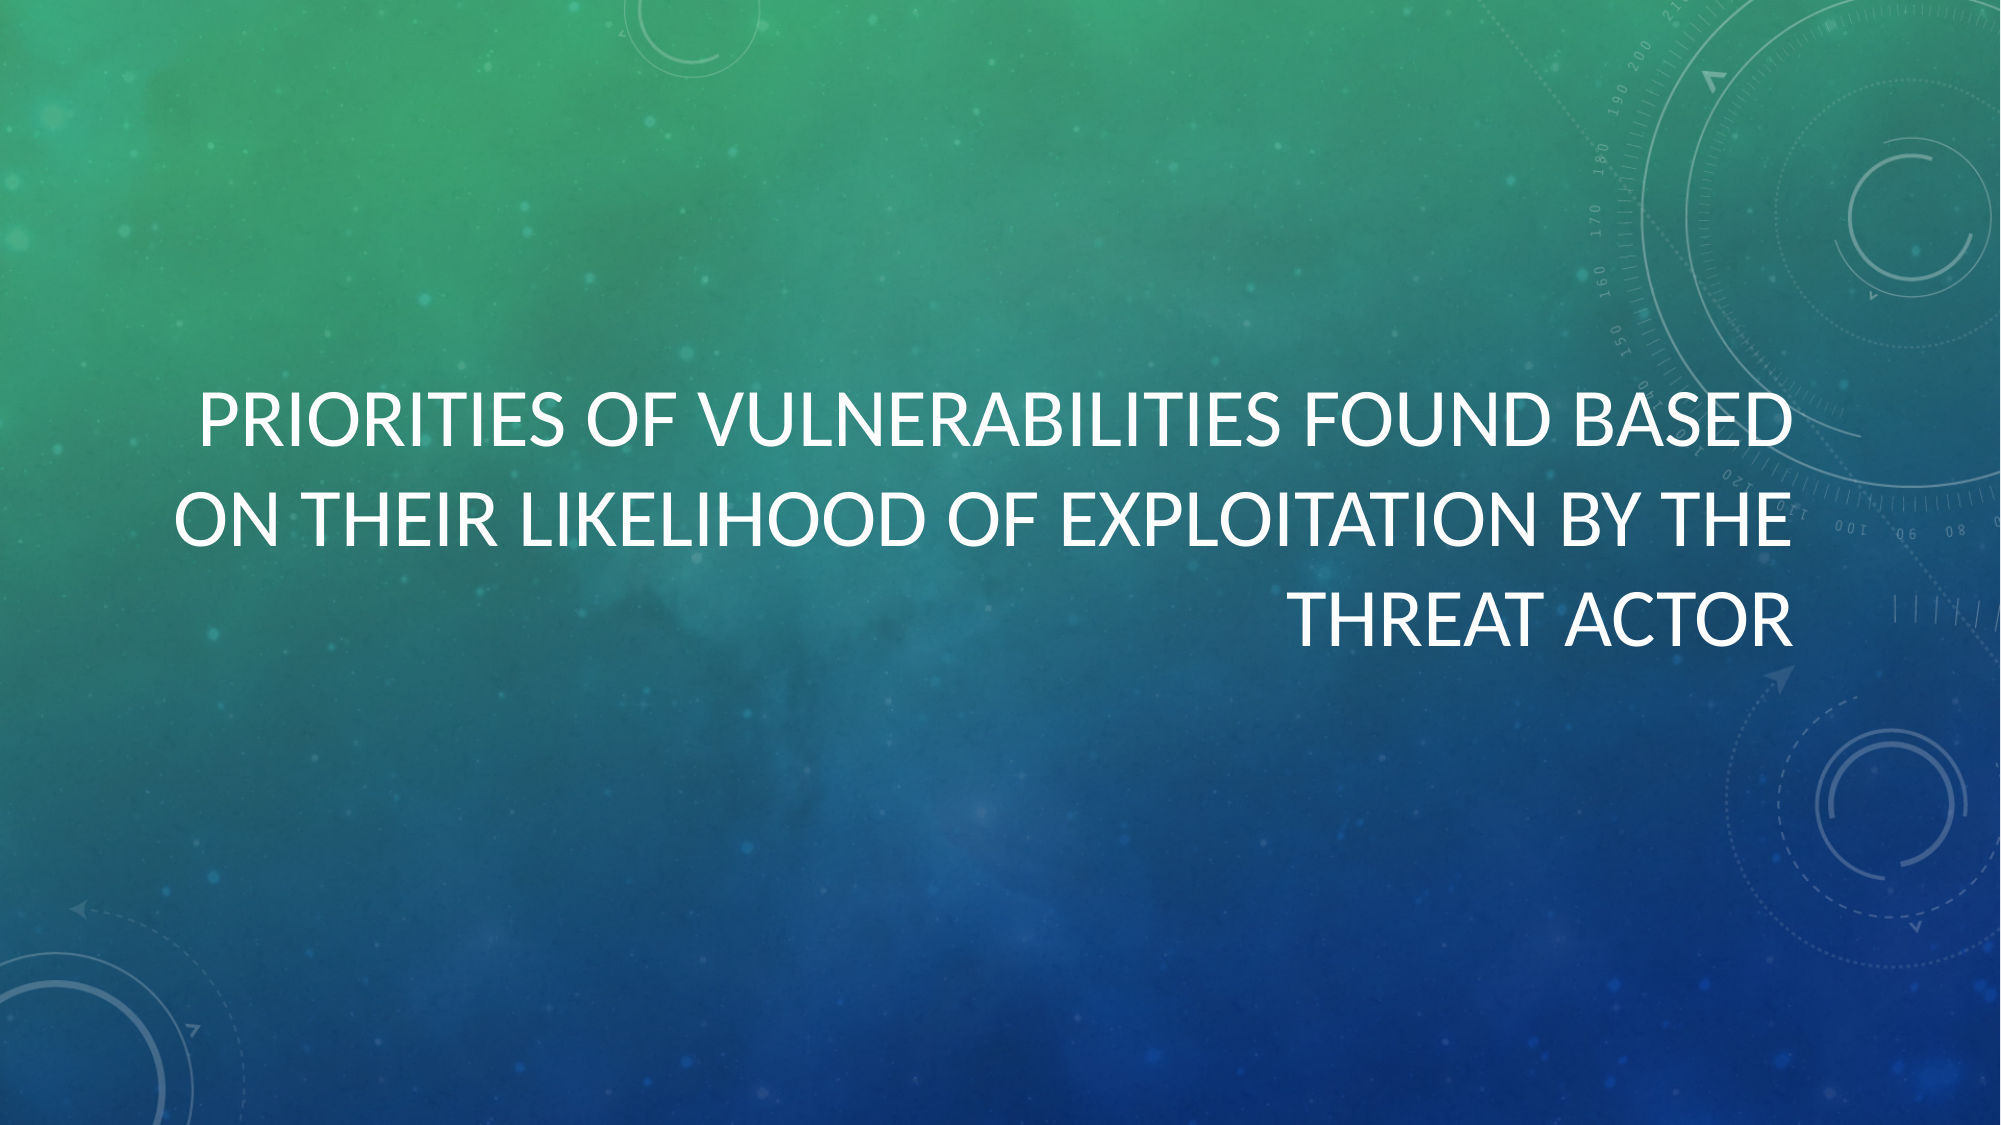

# Priorities of vulnerabilities found based on their likelihood of exploitation by the Threat Actor